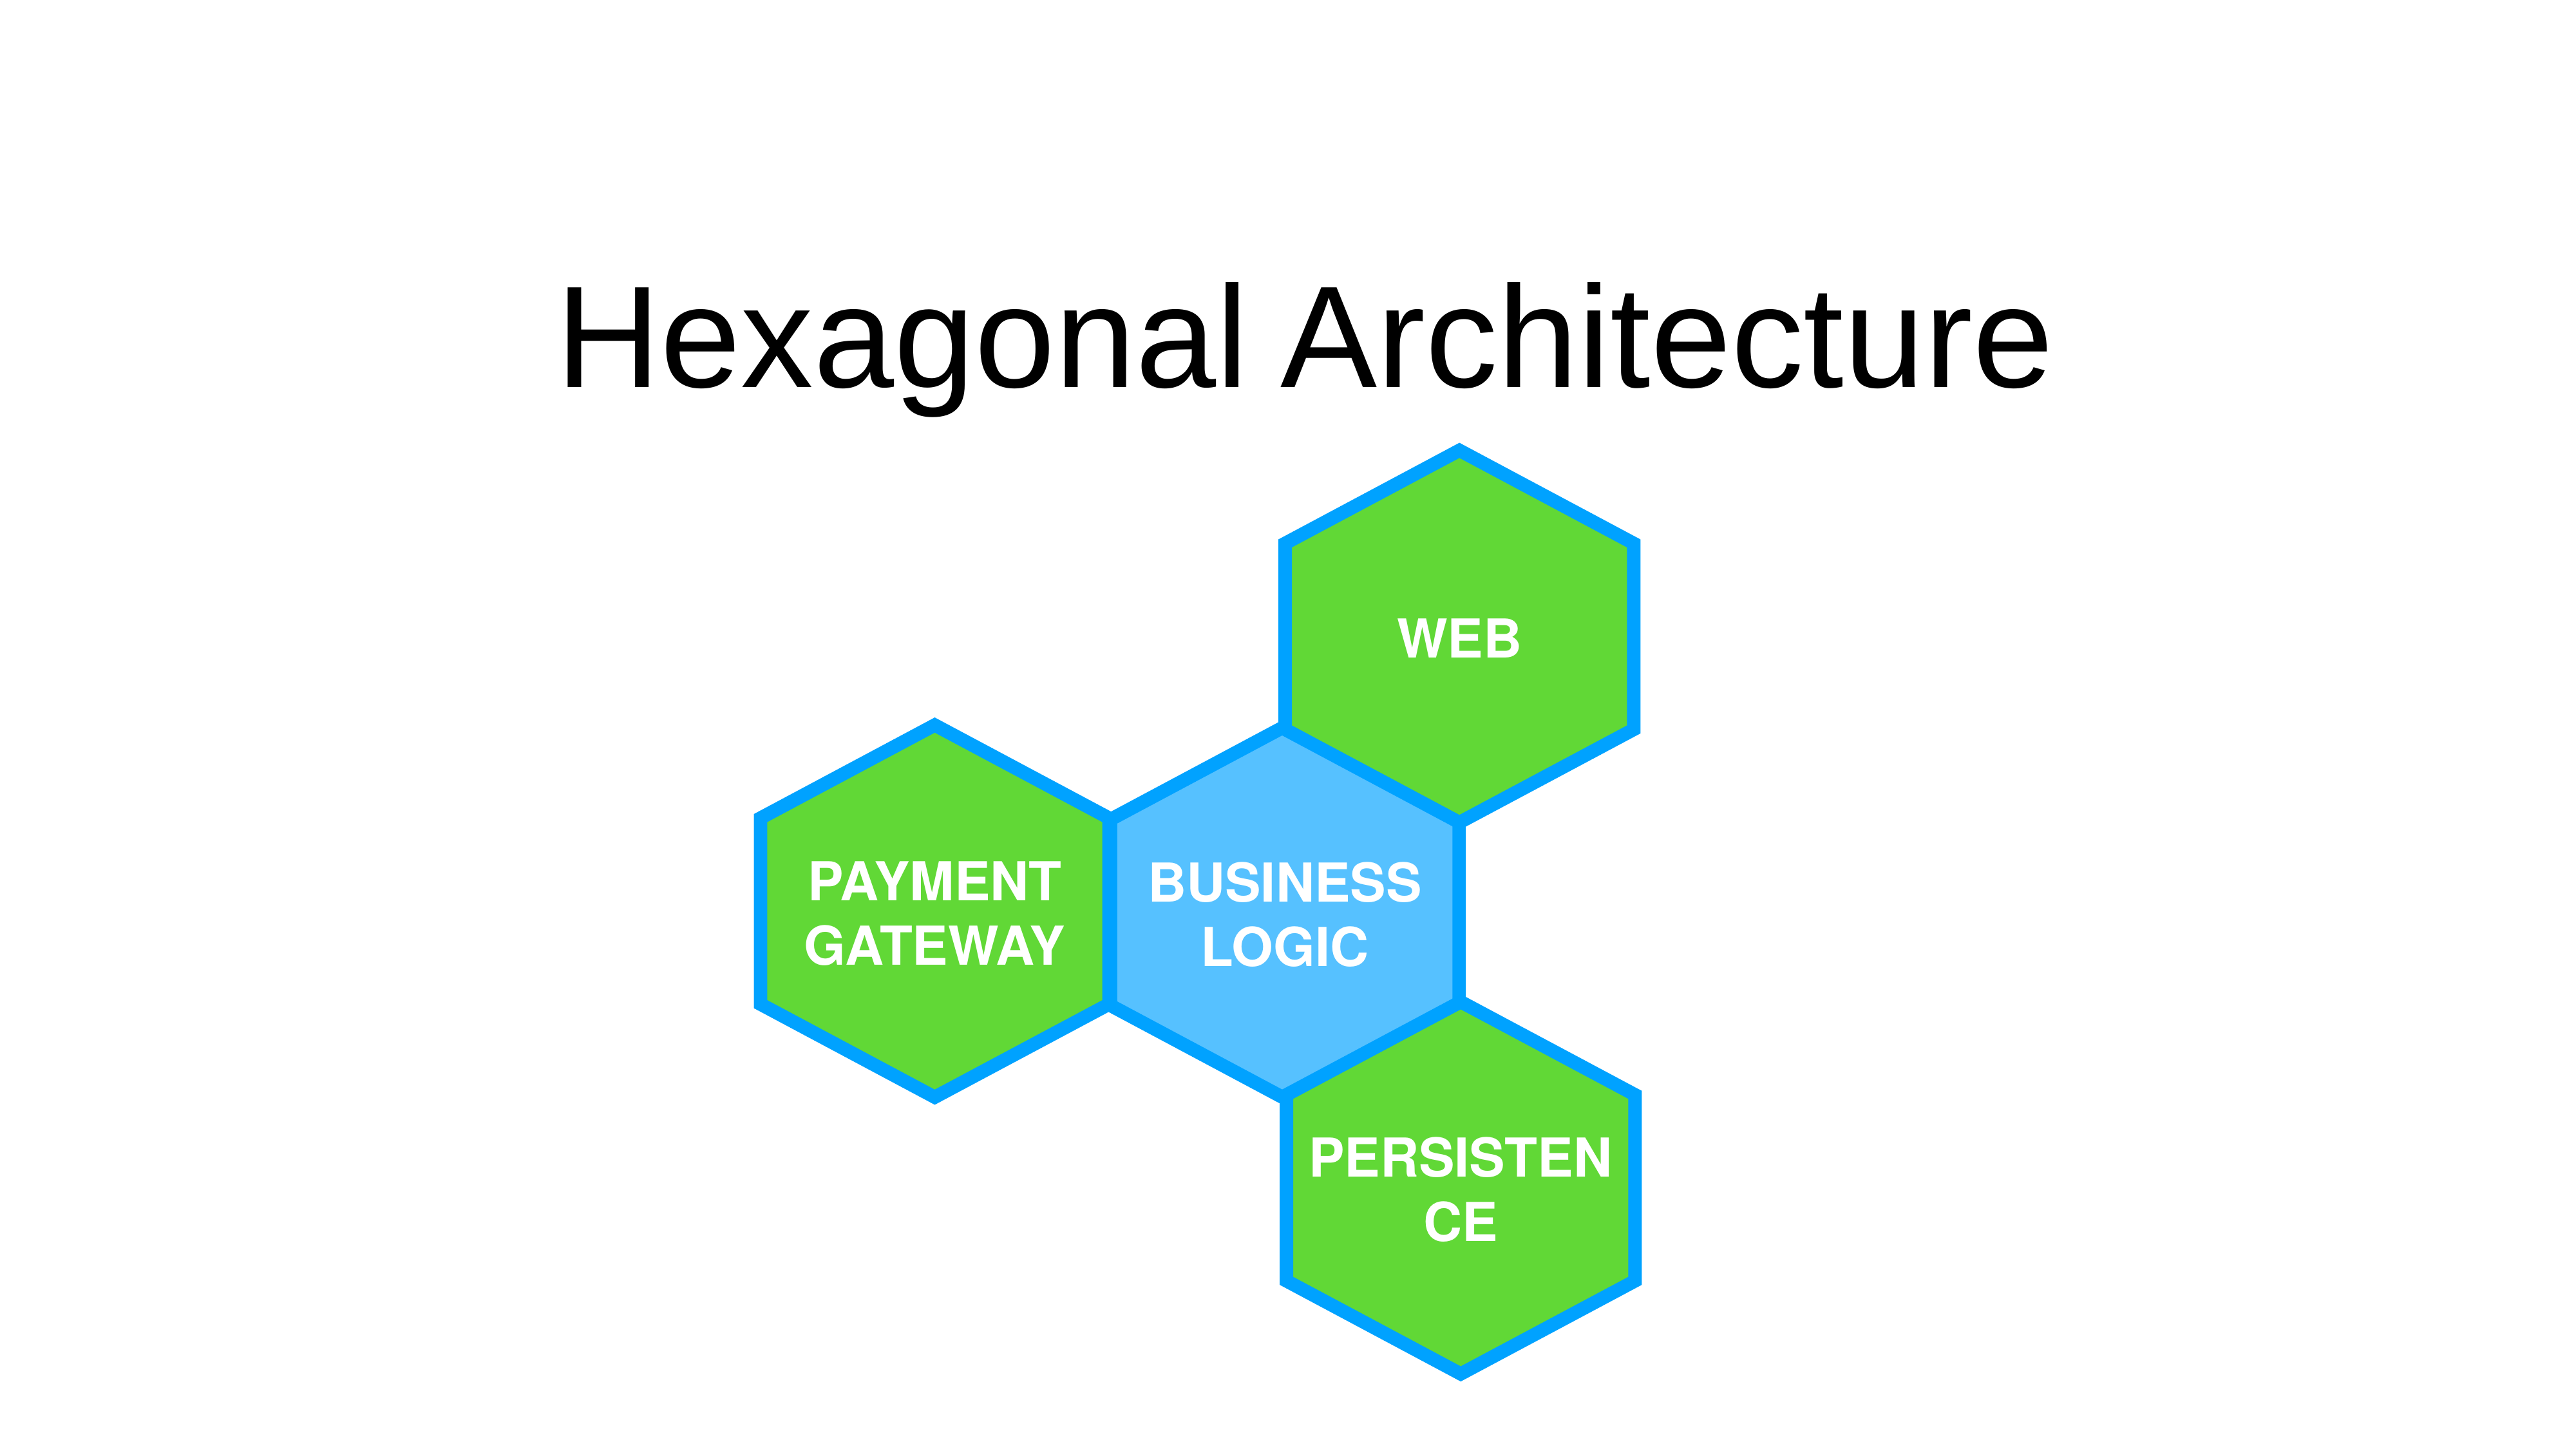

Hexagonal Architecture
WEB
PAYMENT
GATEWAY
BUSINESS LOGIC
PERSISTENCE